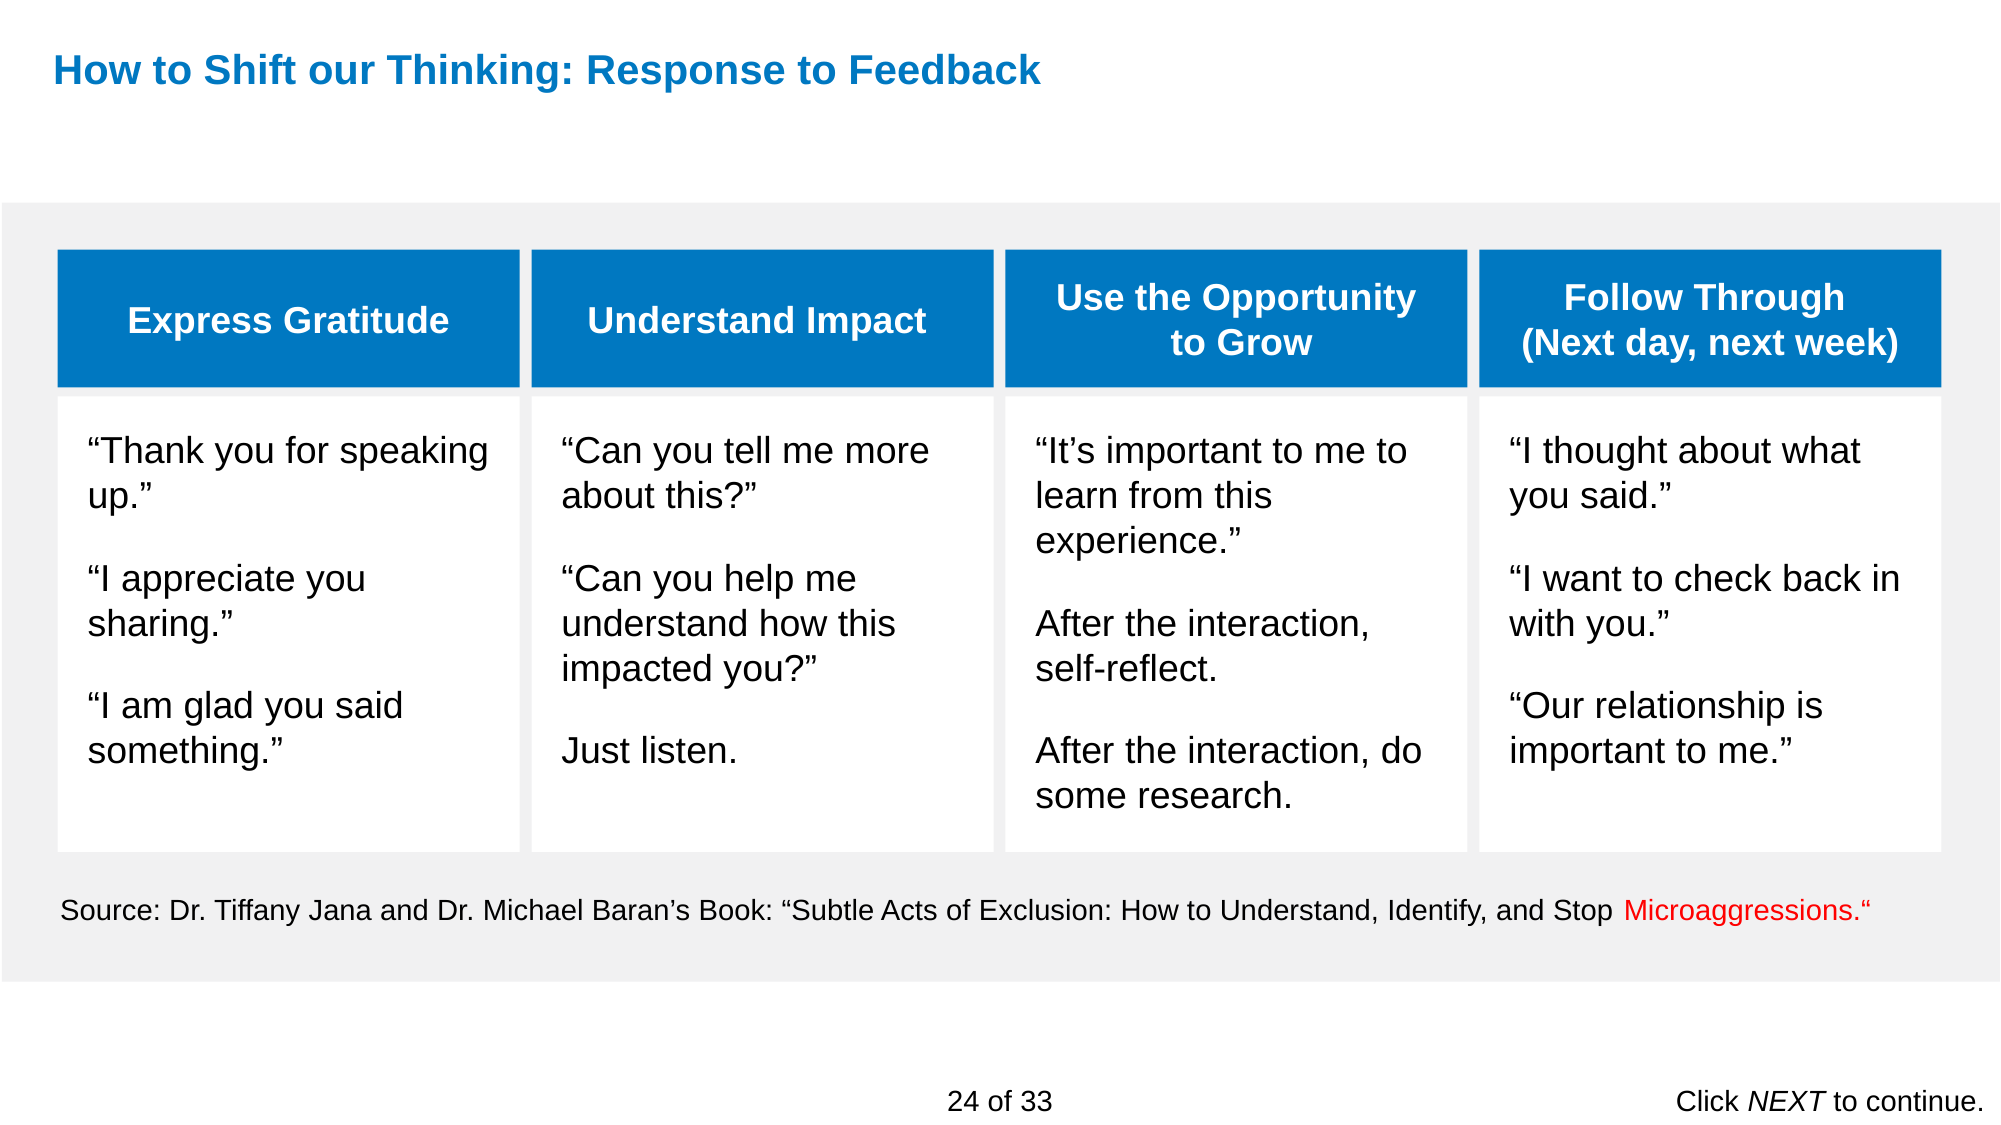

# How to Shift our Thinking: Response to Feedback
OS: Period added before quote marks

Follow Through
(Next day, next week)
Use the Opportunity
 to Grow
Express Gratitude
Understand Impact
“I thought about what you said.”
“I want to check back in with you.”
“Our relationship is important to me.”
“It’s important to me to learn from this experience.”
After the interaction, self-reflect.
After the interaction, do some research.
“Can you tell me more about this?”
“Can you help me understand how this impacted you?”
Just listen.
“Thank you for speaking up.”
“I appreciate you sharing.”
“I am glad you said something.”
Source: Dr. Tiffany Jana and Dr. Michael Baran’s Book: “Subtle Acts of Exclusion: How to Understand, Identify, and Stop Microaggressions.“
24 of 33
Click NEXT to continue.